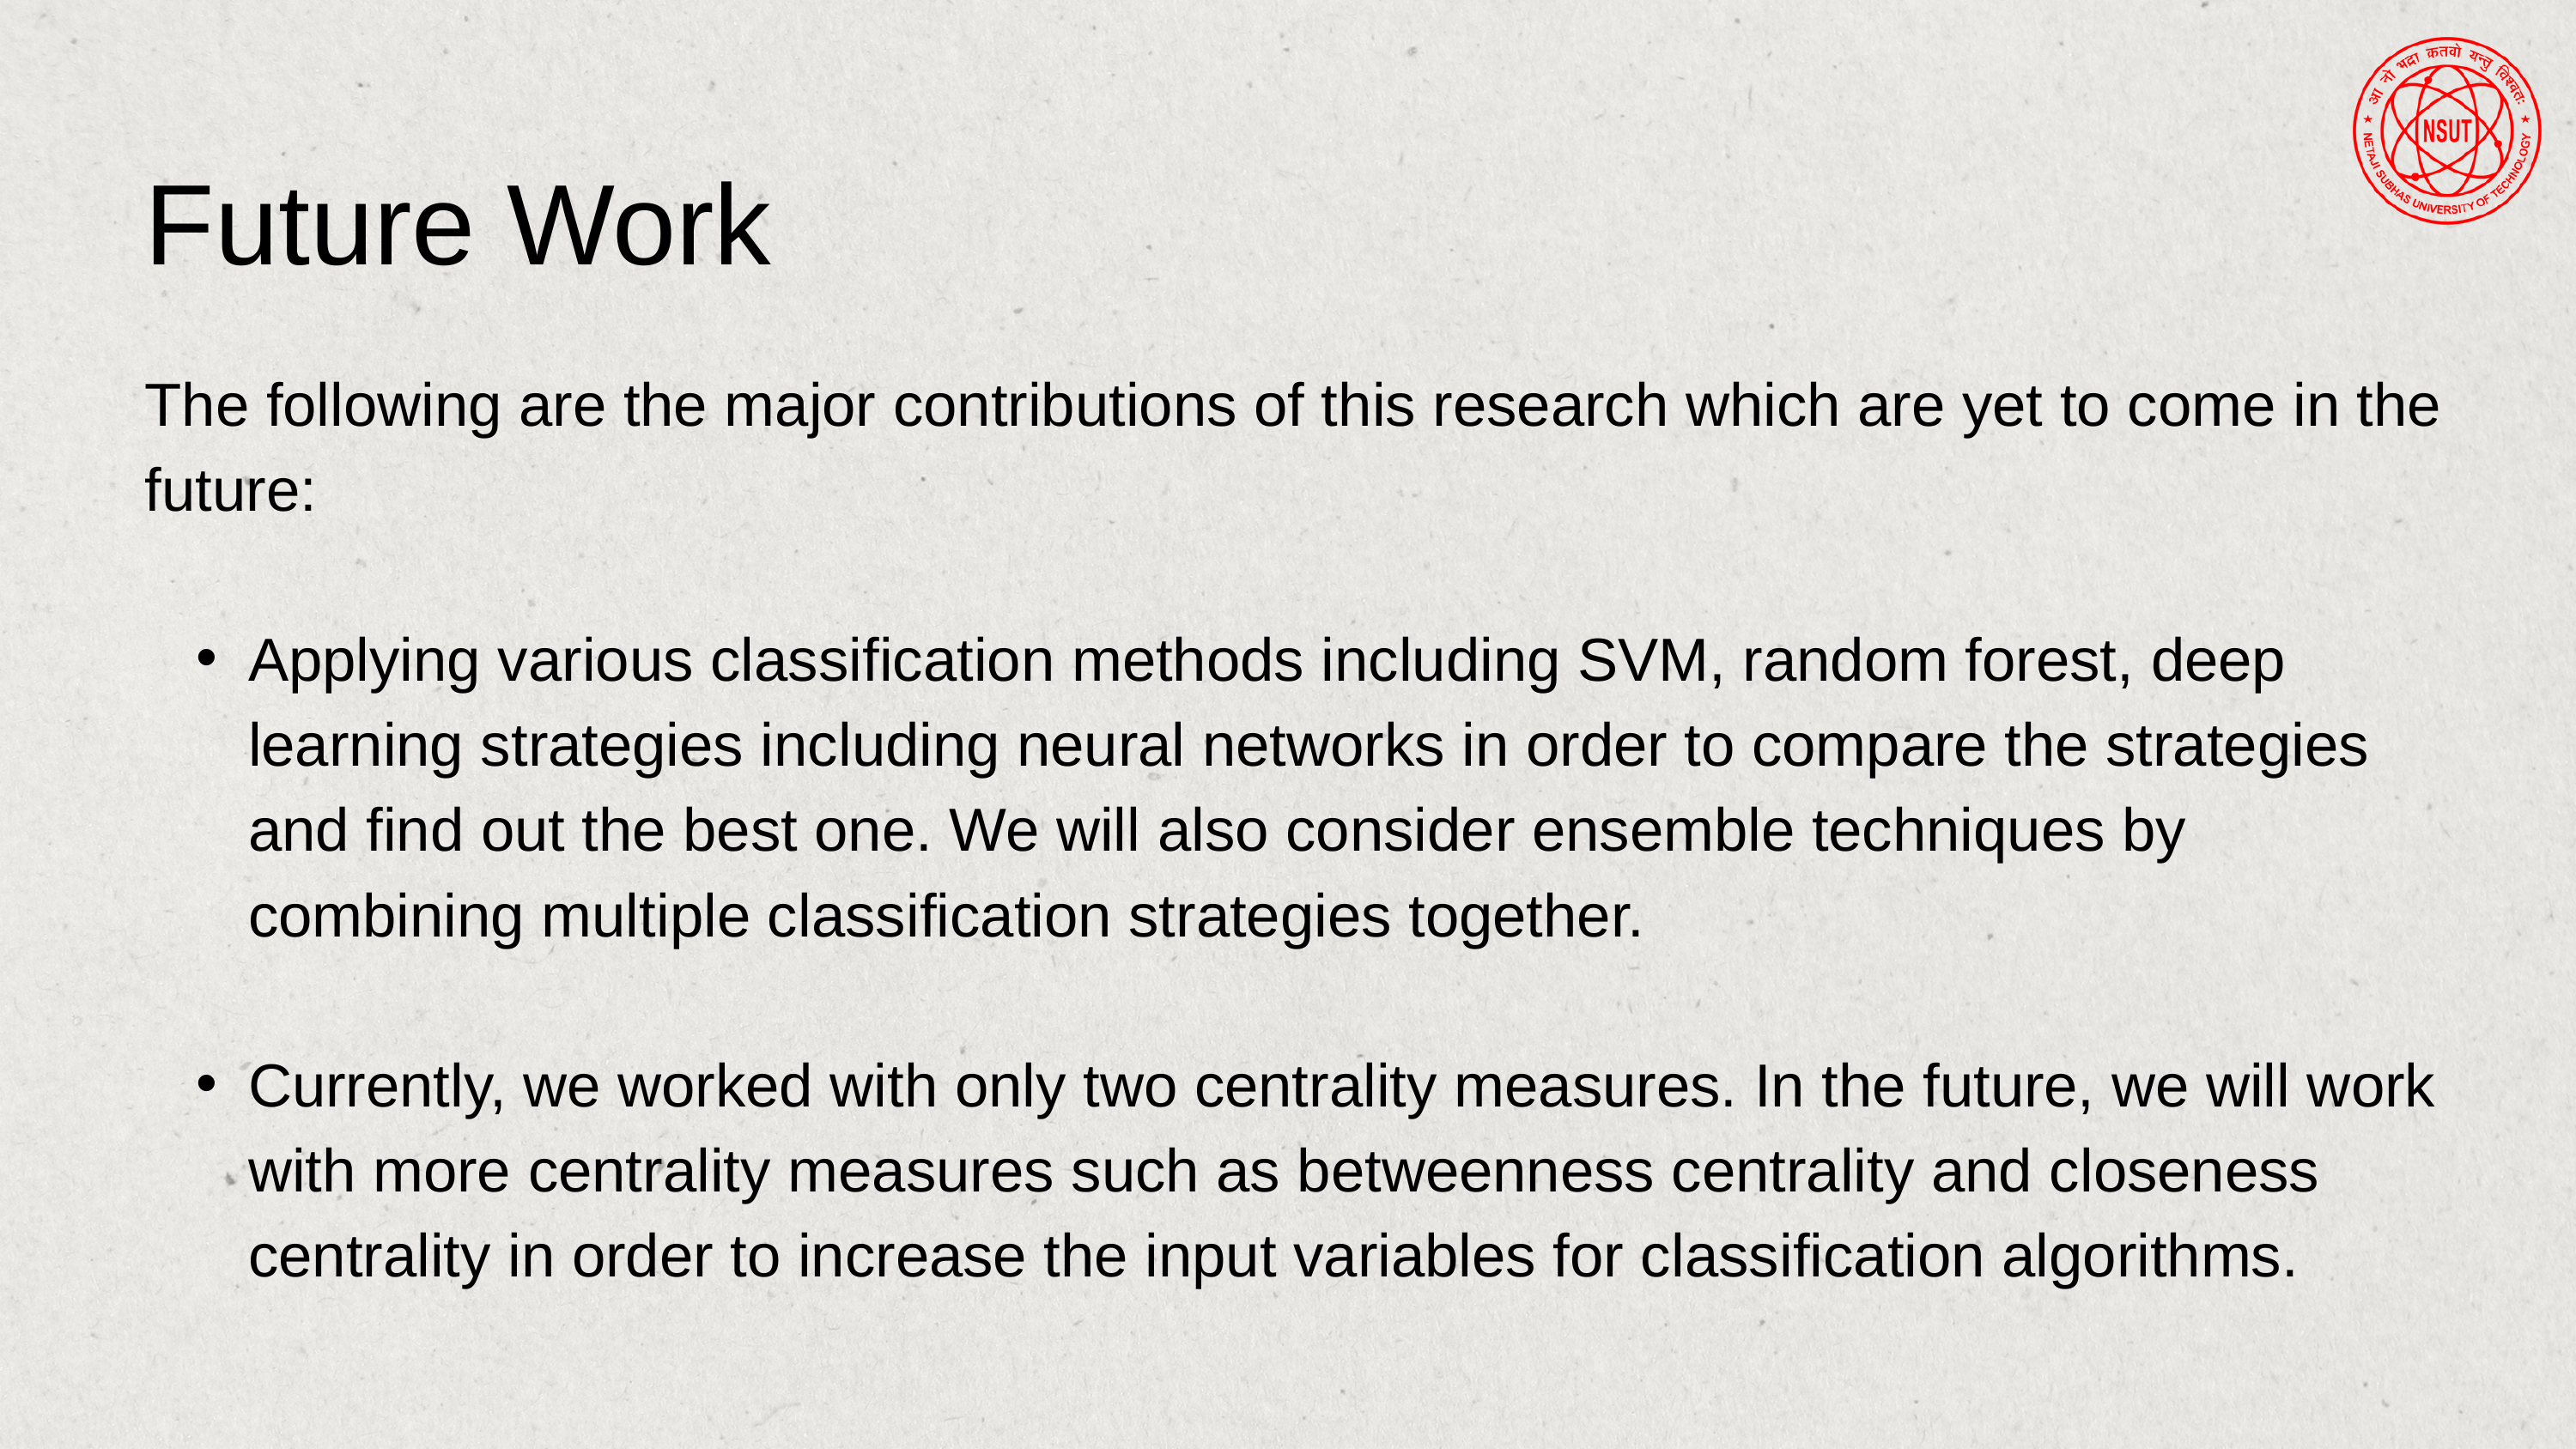

Future Work
The following are the major contributions of this research which are yet to come in the future:

Applying various classification methods including SVM, random forest, deep learning strategies including neural networks in order to compare the strategies and find out the best one. We will also consider ensemble techniques by combining multiple classification strategies together.

Currently, we worked with only two centrality measures. In the future, we will work with more centrality measures such as betweenness centrality and closeness centrality in order to increase the input variables for classification algorithms.